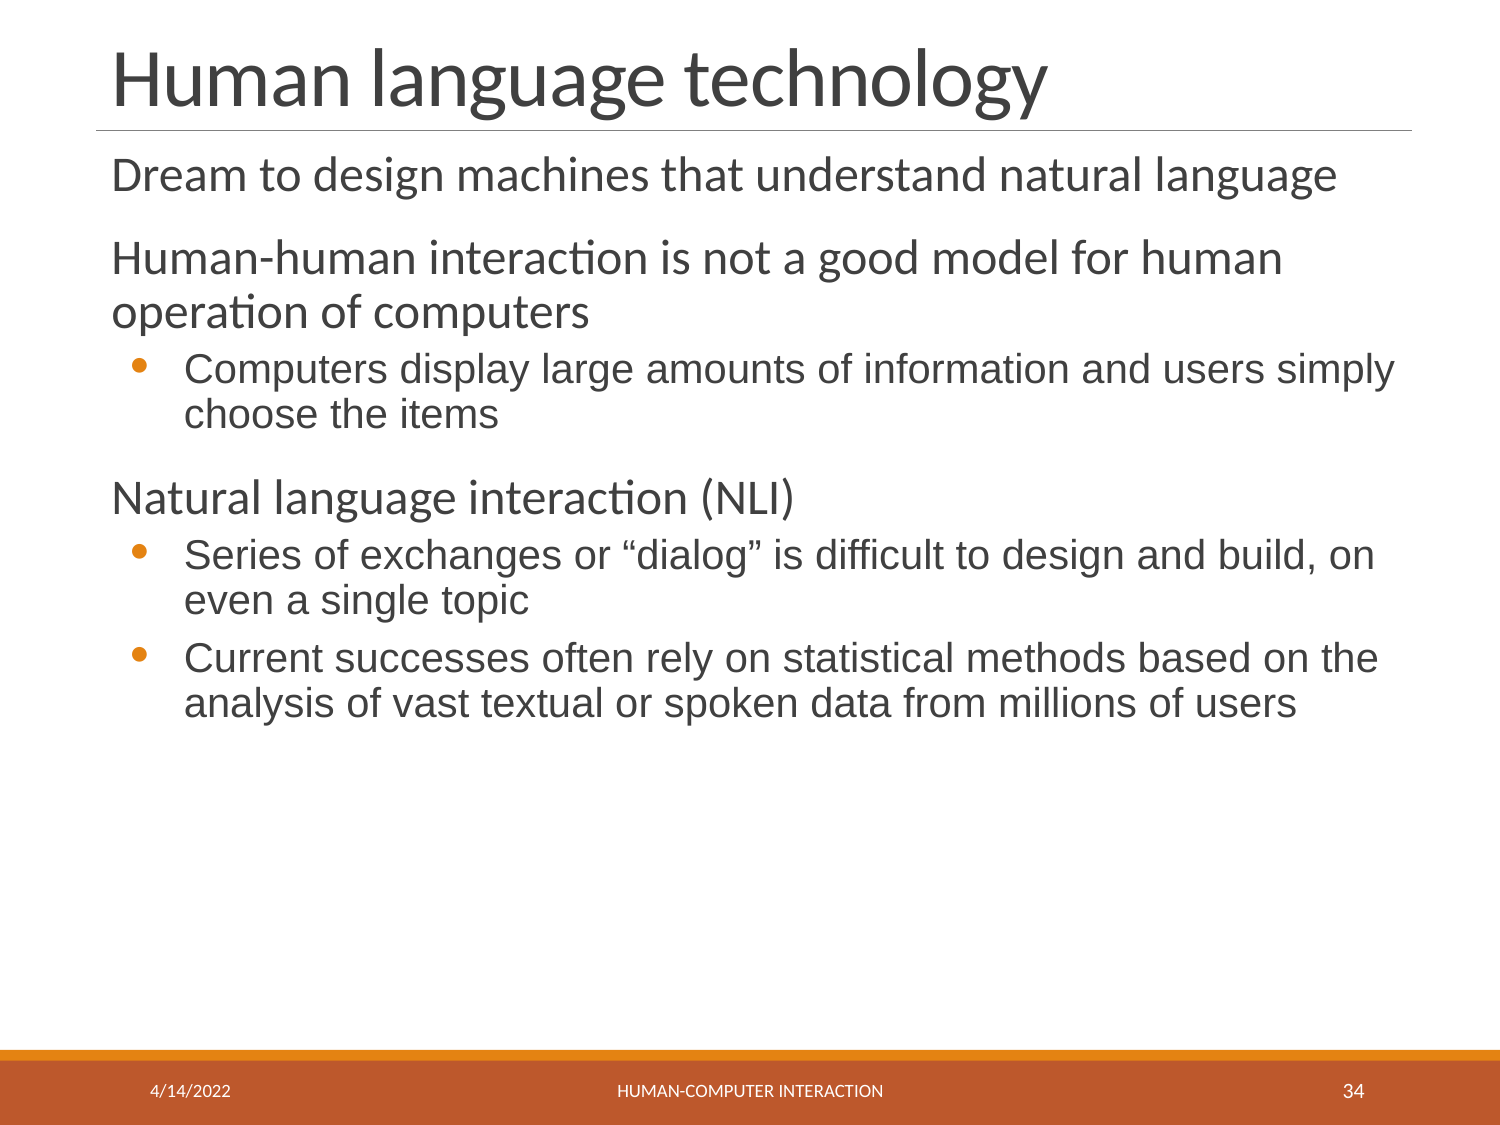

# Human language technology
Dream to design machines that understand natural language
Human-human interaction is not a good model for human operation of computers
Computers display large amounts of information and users simply choose the items
Natural language interaction (NLI)
Series of exchanges or “dialog” is difficult to design and build, on even a single topic
Current successes often rely on statistical methods based on the analysis of vast textual or spoken data from millions of users

4/14/2022
Human-computer interaction
34